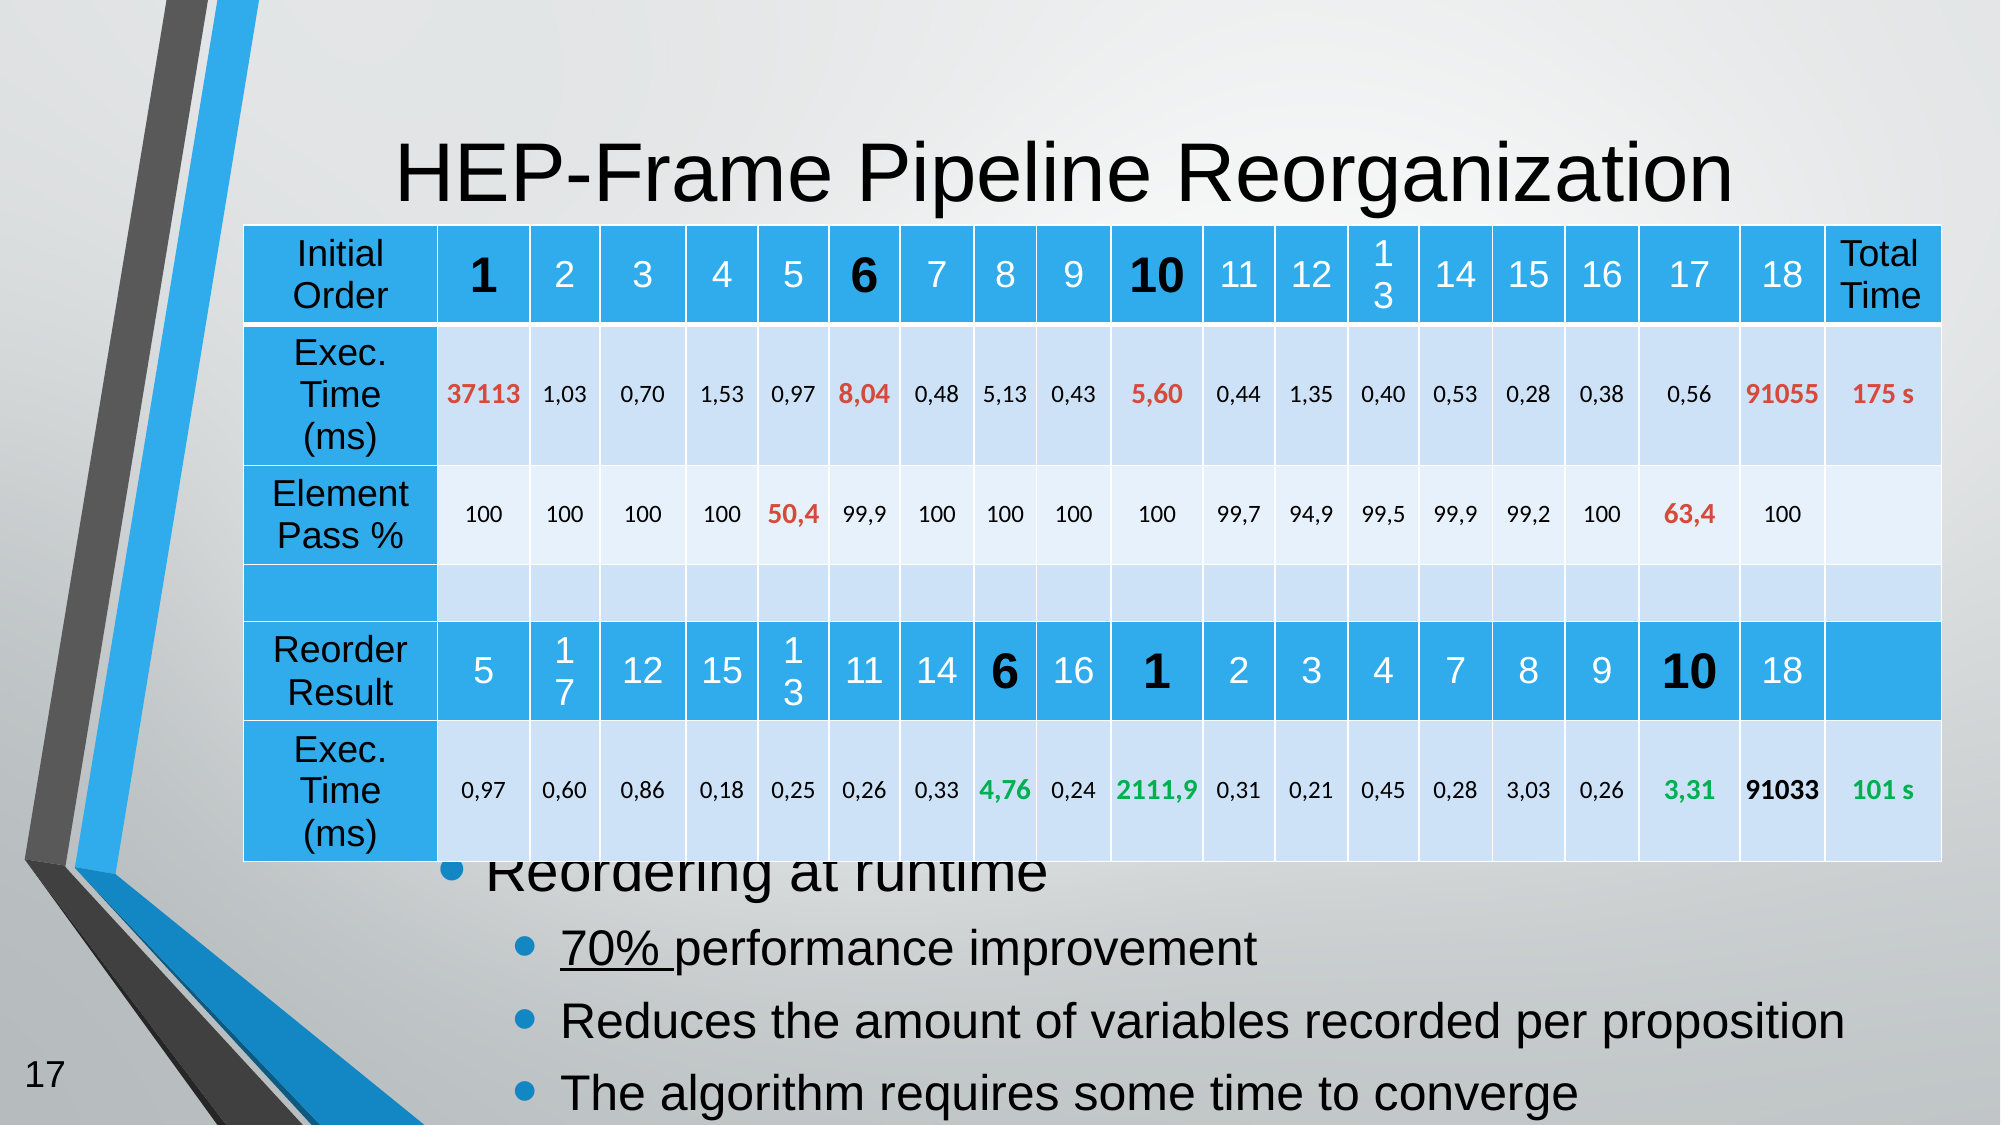

# HEP-Frame Pipeline Reorganization
| Initial Order | 1 | 2 | 3 | 4 | 5 | 6 | 7 | 8 | 9 | 10 | 11 | 12 | 13 | 14 | 15 | 16 | 17 | 18 | Total Time |
| --- | --- | --- | --- | --- | --- | --- | --- | --- | --- | --- | --- | --- | --- | --- | --- | --- | --- | --- | --- |
| Exec. Time (ms) | 37113 | 1,03 | 0,70 | 1,53 | 0,97 | 8,04 | 0,48 | 5,13 | 0,43 | 5,60 | 0,44 | 1,35 | 0,40 | 0,53 | 0,28 | 0,38 | 0,56 | 91055 | 175 s |
| Element Pass % | 100 | 100 | 100 | 100 | 50,4 | 99,9 | 100 | 100 | 100 | 100 | 99,7 | 94,9 | 99,5 | 99,9 | 99,2 | 100 | 63,4 | 100 |  |
|  |  |  |  |  |  |  |  |  |  |  |  |  |  |  |  |  |  |  |  |
| Reorder Result | 5 | 17 | 12 | 15 | 13 | 11 | 14 | 6 | 16 | 1 | 2 | 3 | 4 | 7 | 8 | 9 | 10 | 18 |  |
| Exec. Time (ms) | 0,97 | 0,60 | 0,86 | 0,18 | 0,25 | 0,26 | 0,33 | 4,76 | 0,24 | 2111,9 | 0,31 | 0,21 | 0,45 | 0,28 | 3,03 | 0,26 | 3,31 | 91033 | 101 s |
Reordering at runtime
70% performance improvement
Reduces the amount of variables recorded per proposition
The algorithm requires some time to converge
17